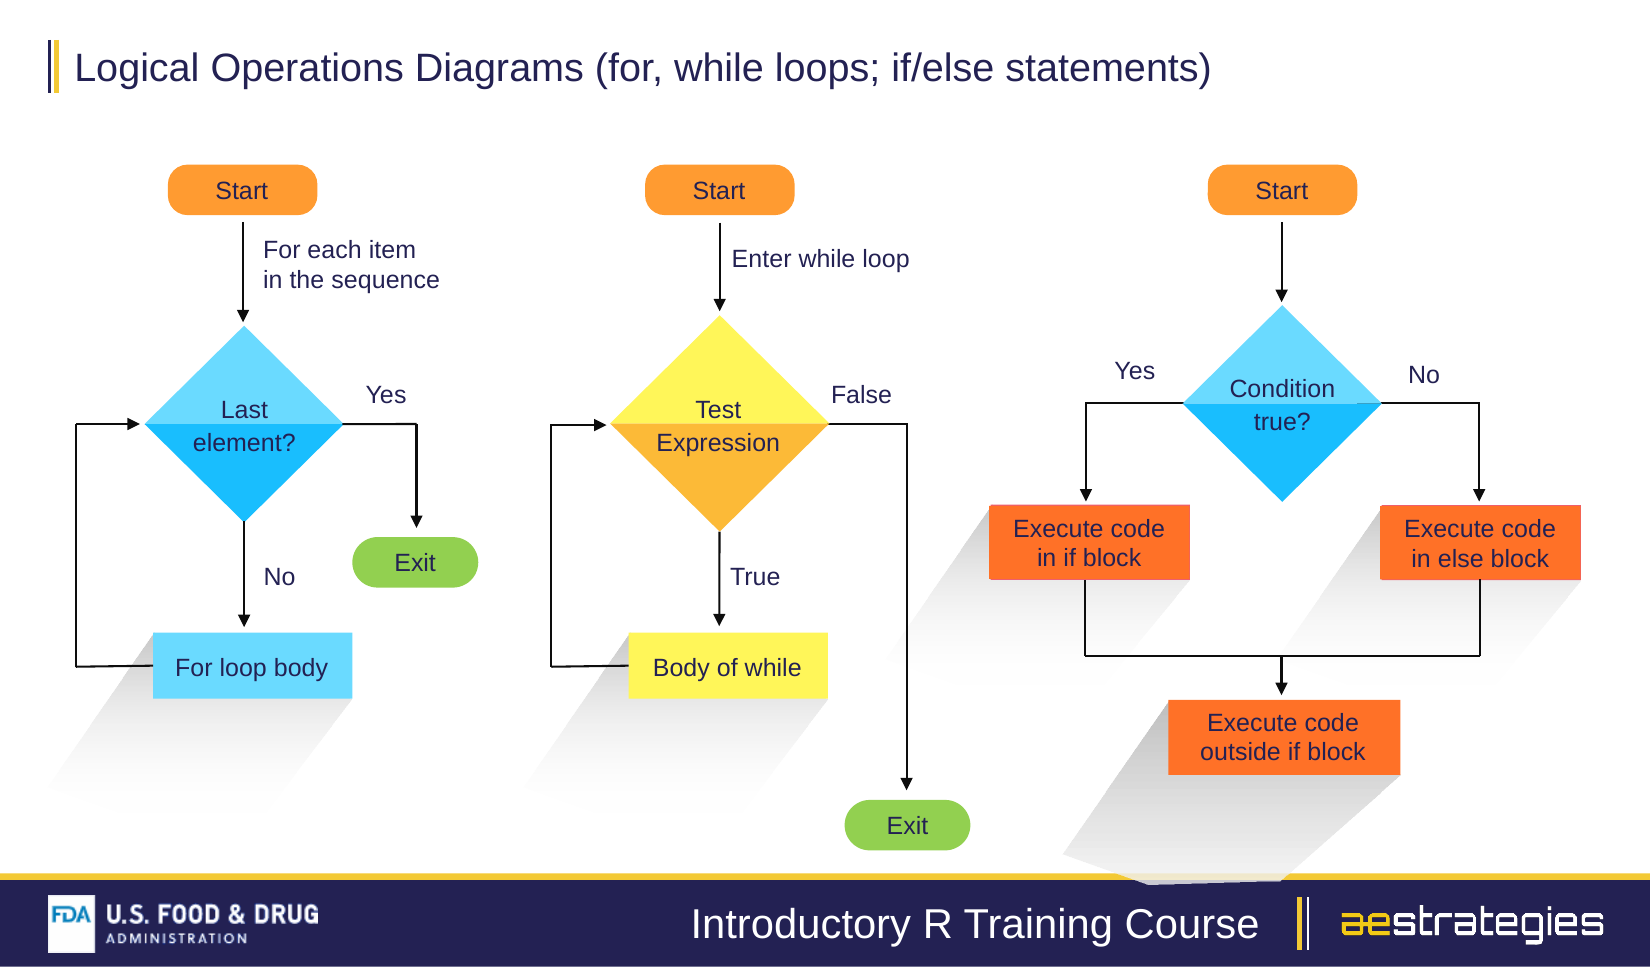

Logical Operations Diagrams (for, while loops; if/else statements)

Start
For each item
in the sequence

Yes
Last element?

Exit
No

For loop body

Start
Enter while loop

False
Test
Expression

True

Body of while

Exit

Start

Yes
No
Condition
true?

Execute code in if block
Execute code in else block

Execute code outside if block